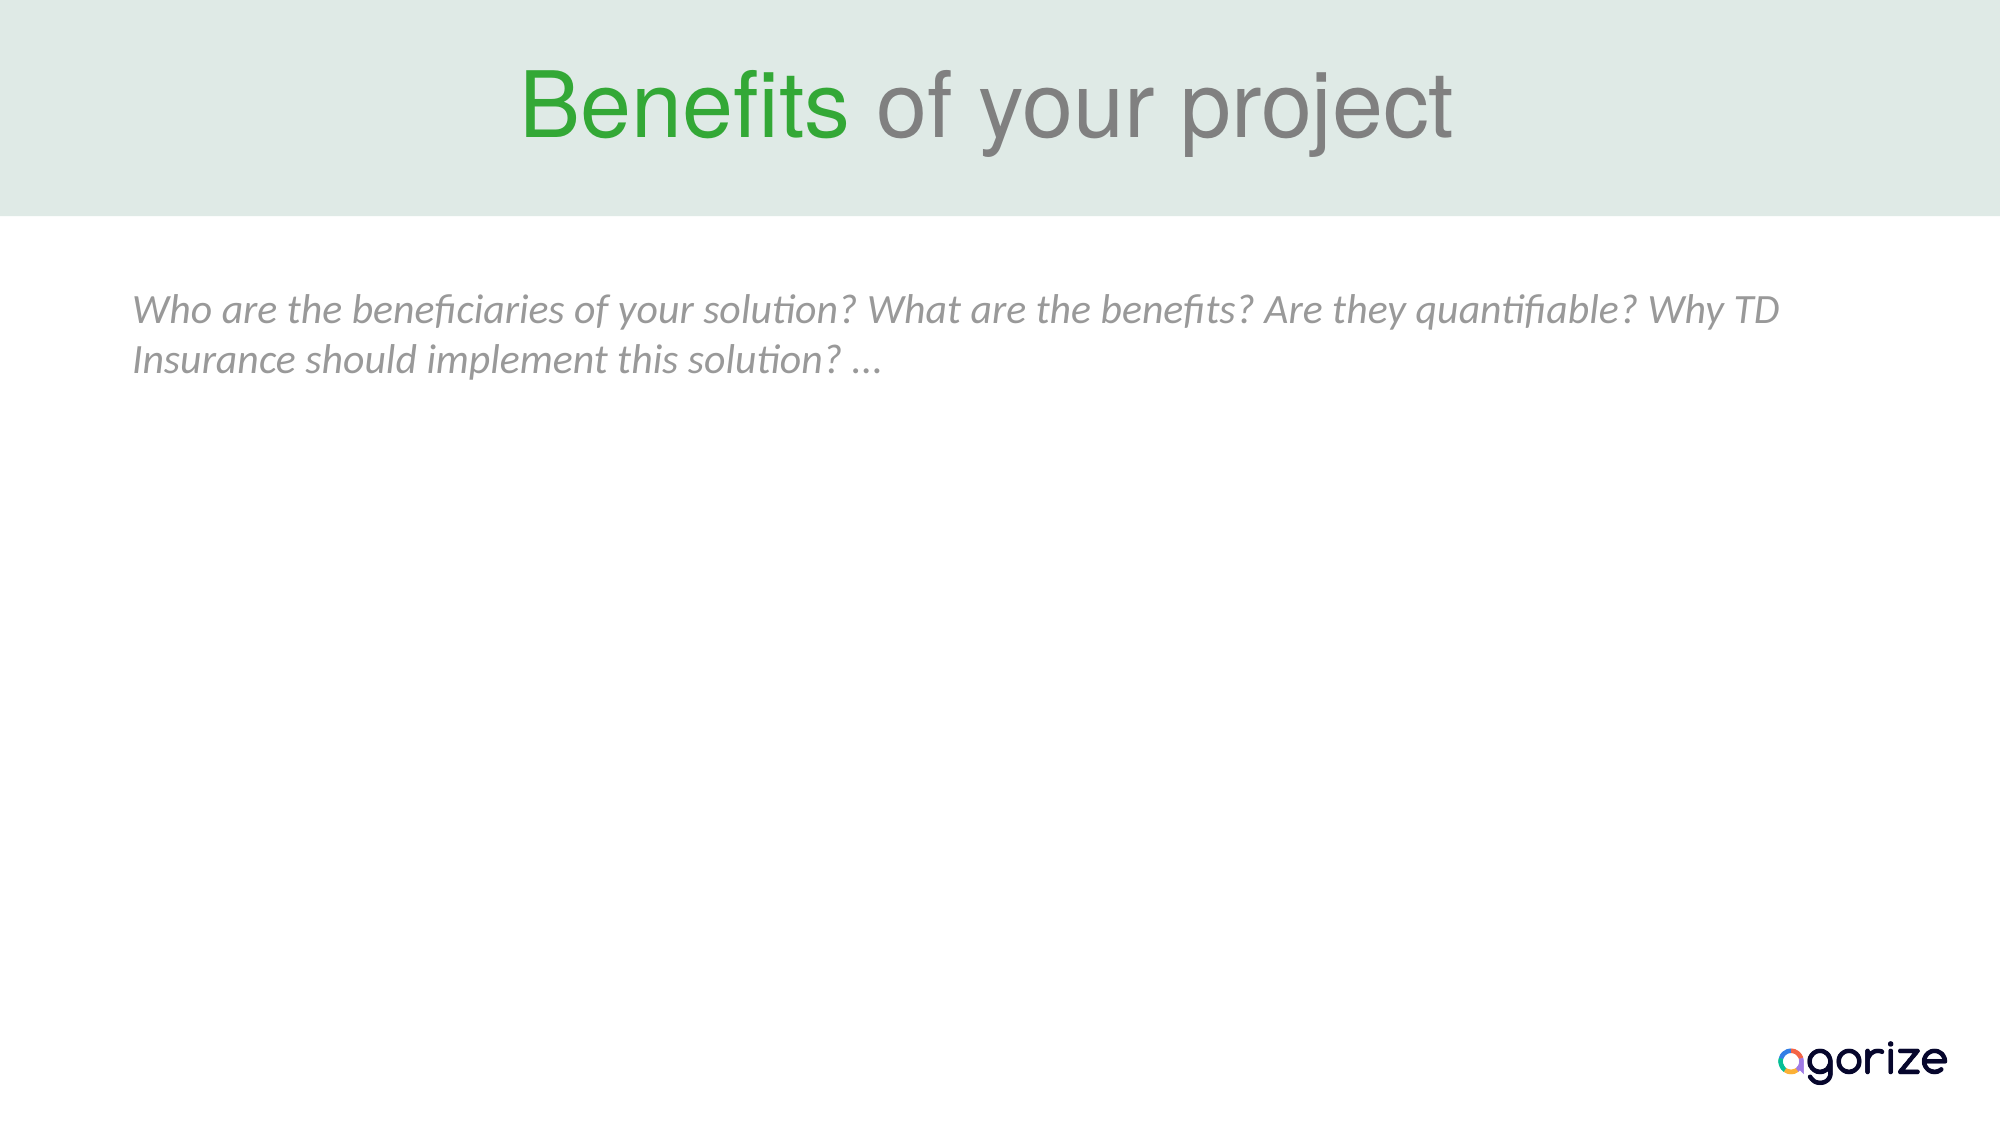

# Benefits of your project
Who are the beneficiaries of your solution? What are the benefits? Are they quantifiable? Why TD Insurance should implement this solution? ...